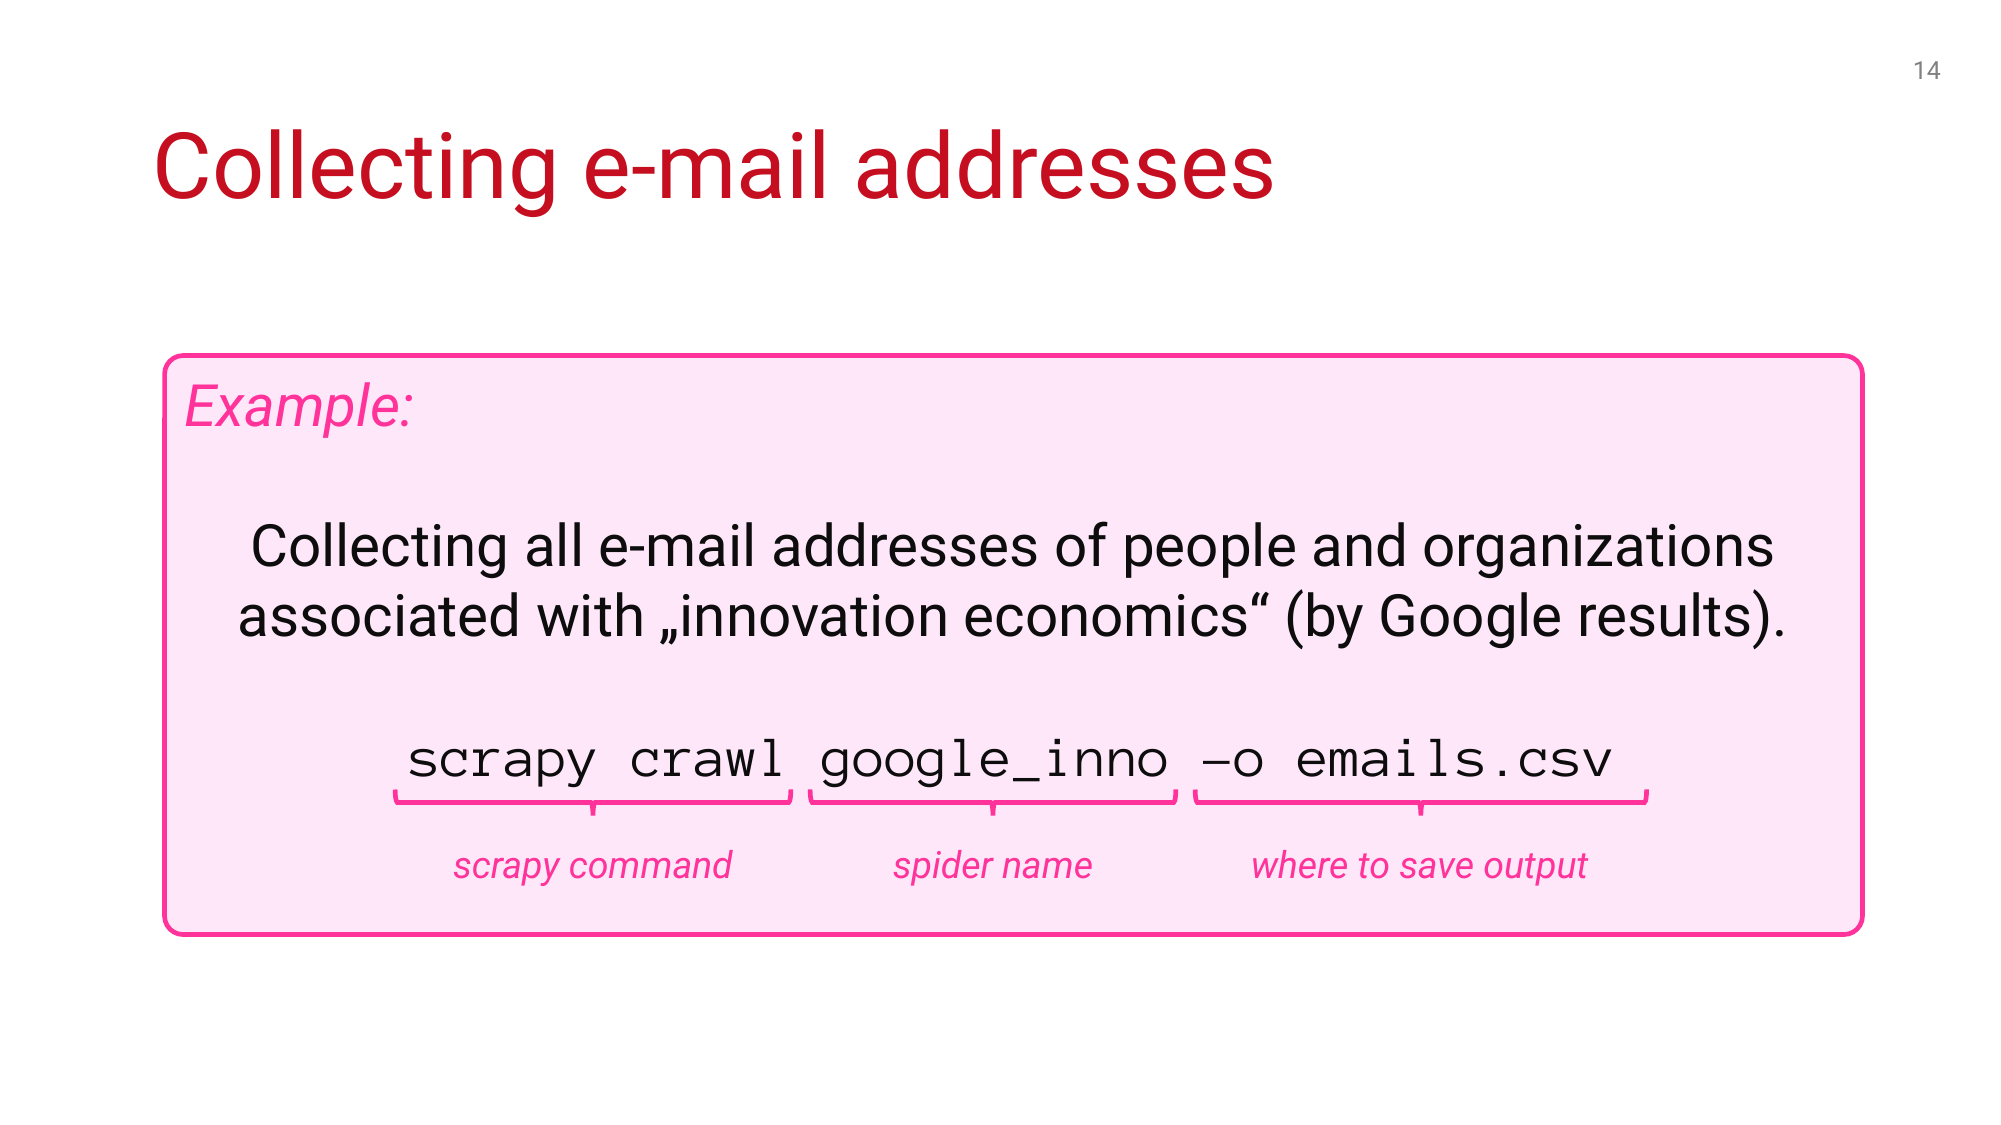

14
# Collecting e-mail addresses
Example:

Collecting all e-mail addresses of people and organizations associated with „innovation economics“ (by Google results).

scrapy crawl google_inno –o emails.csv

scrapy command
spider name
where to save output